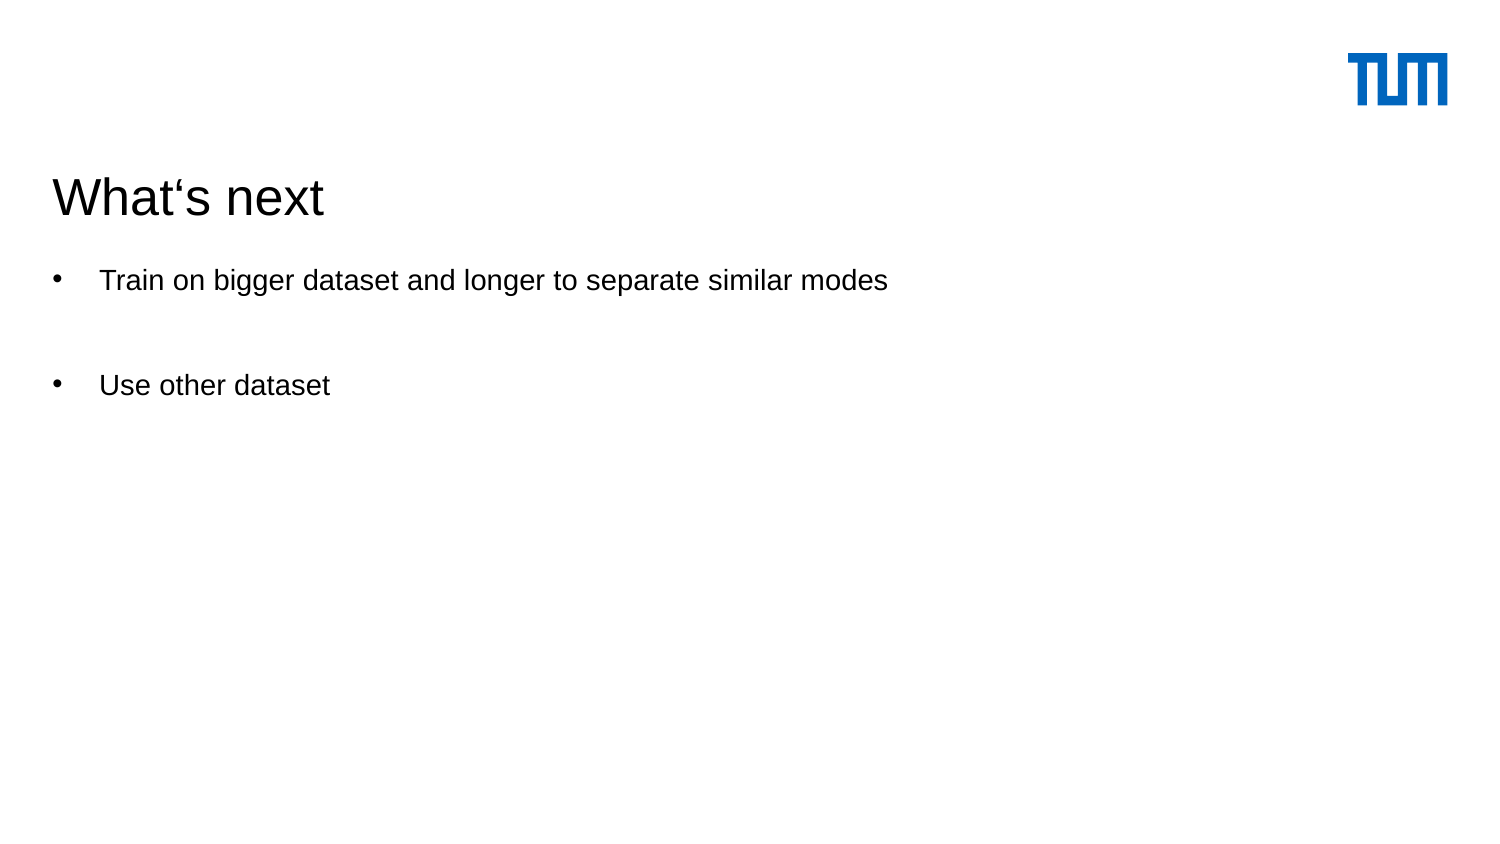

# What‘s next
Train on bigger dataset and longer to separate similar modes

Use other dataset